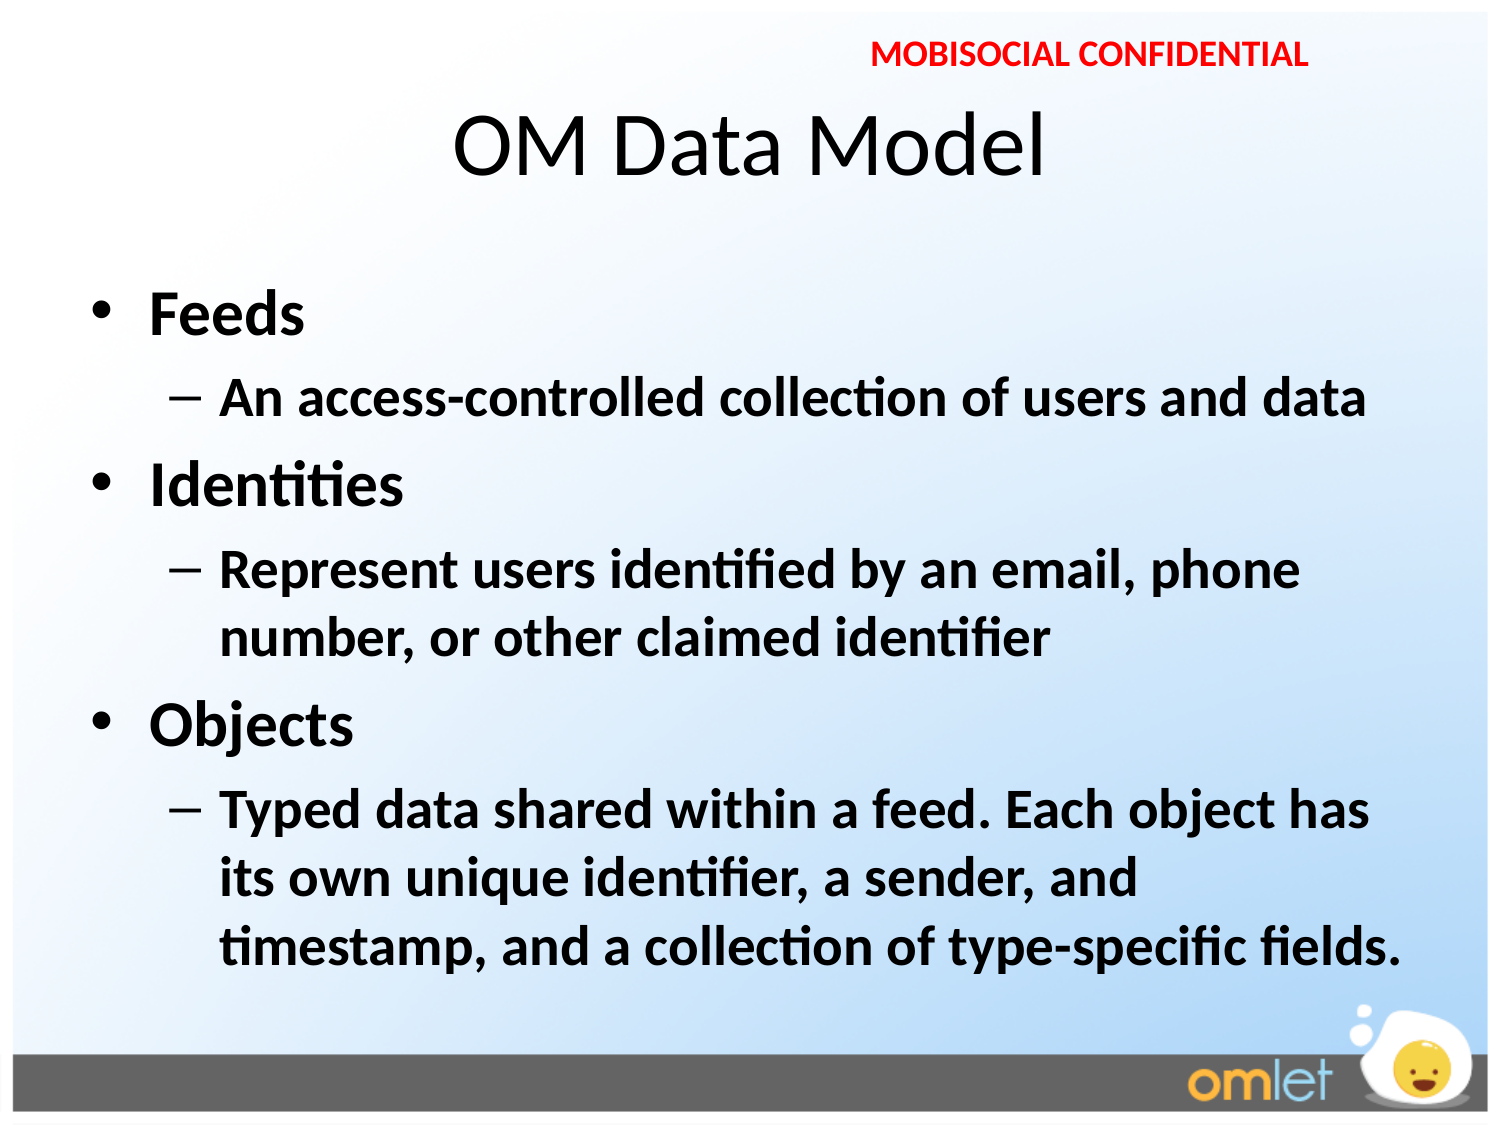

# OM Data Model
Feeds
An access-controlled collection of users and data
Identities
Represent users identified by an email, phone number, or other claimed identifier
Objects
Typed data shared within a feed. Each object has its own unique identifier, a sender, and timestamp, and a collection of type-specific fields.